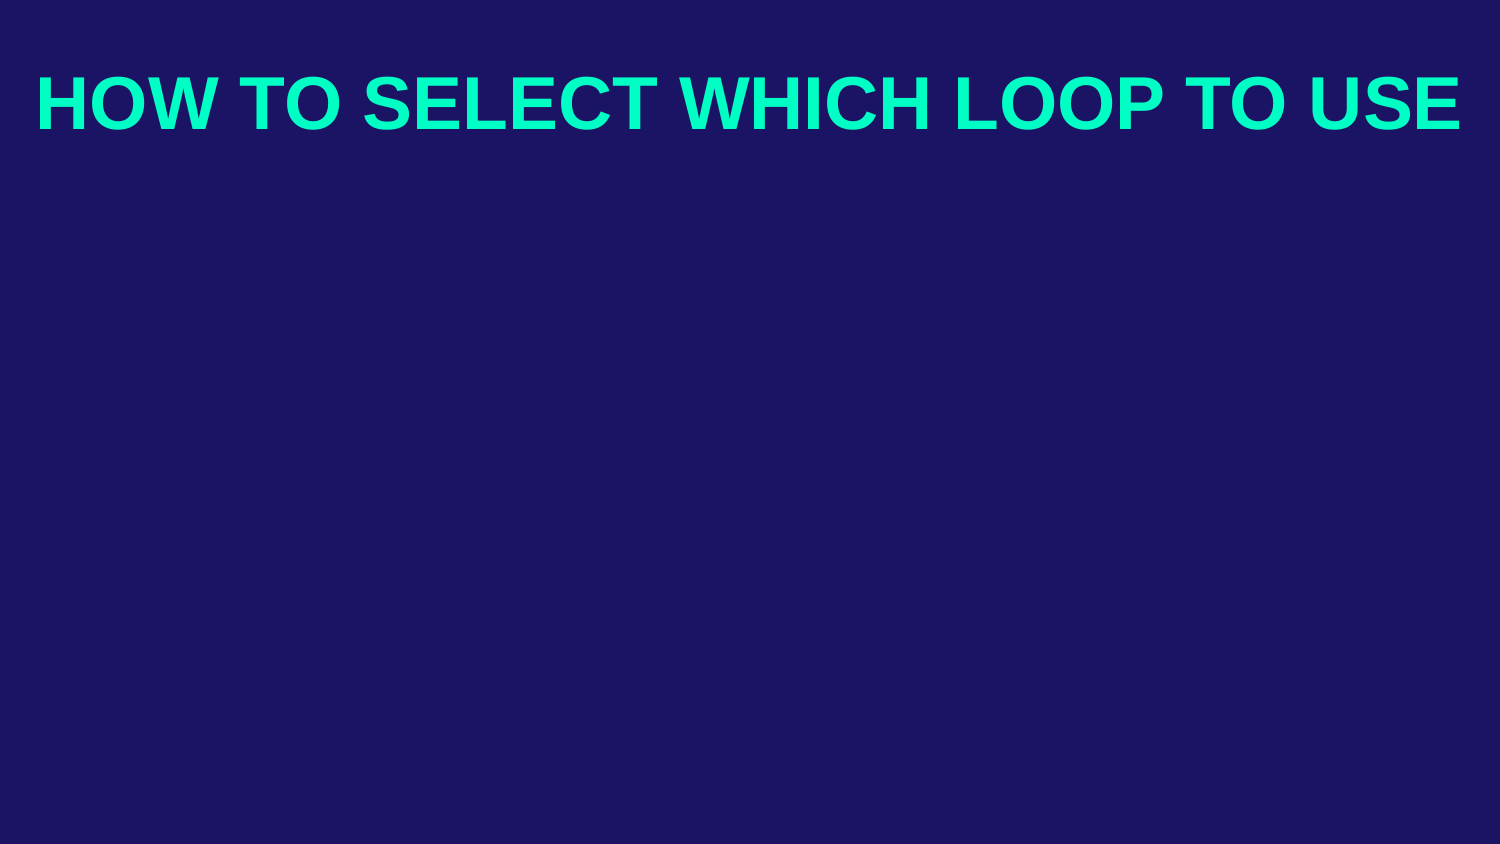

# HOW TO SELECT WHICH LOOP TO USE